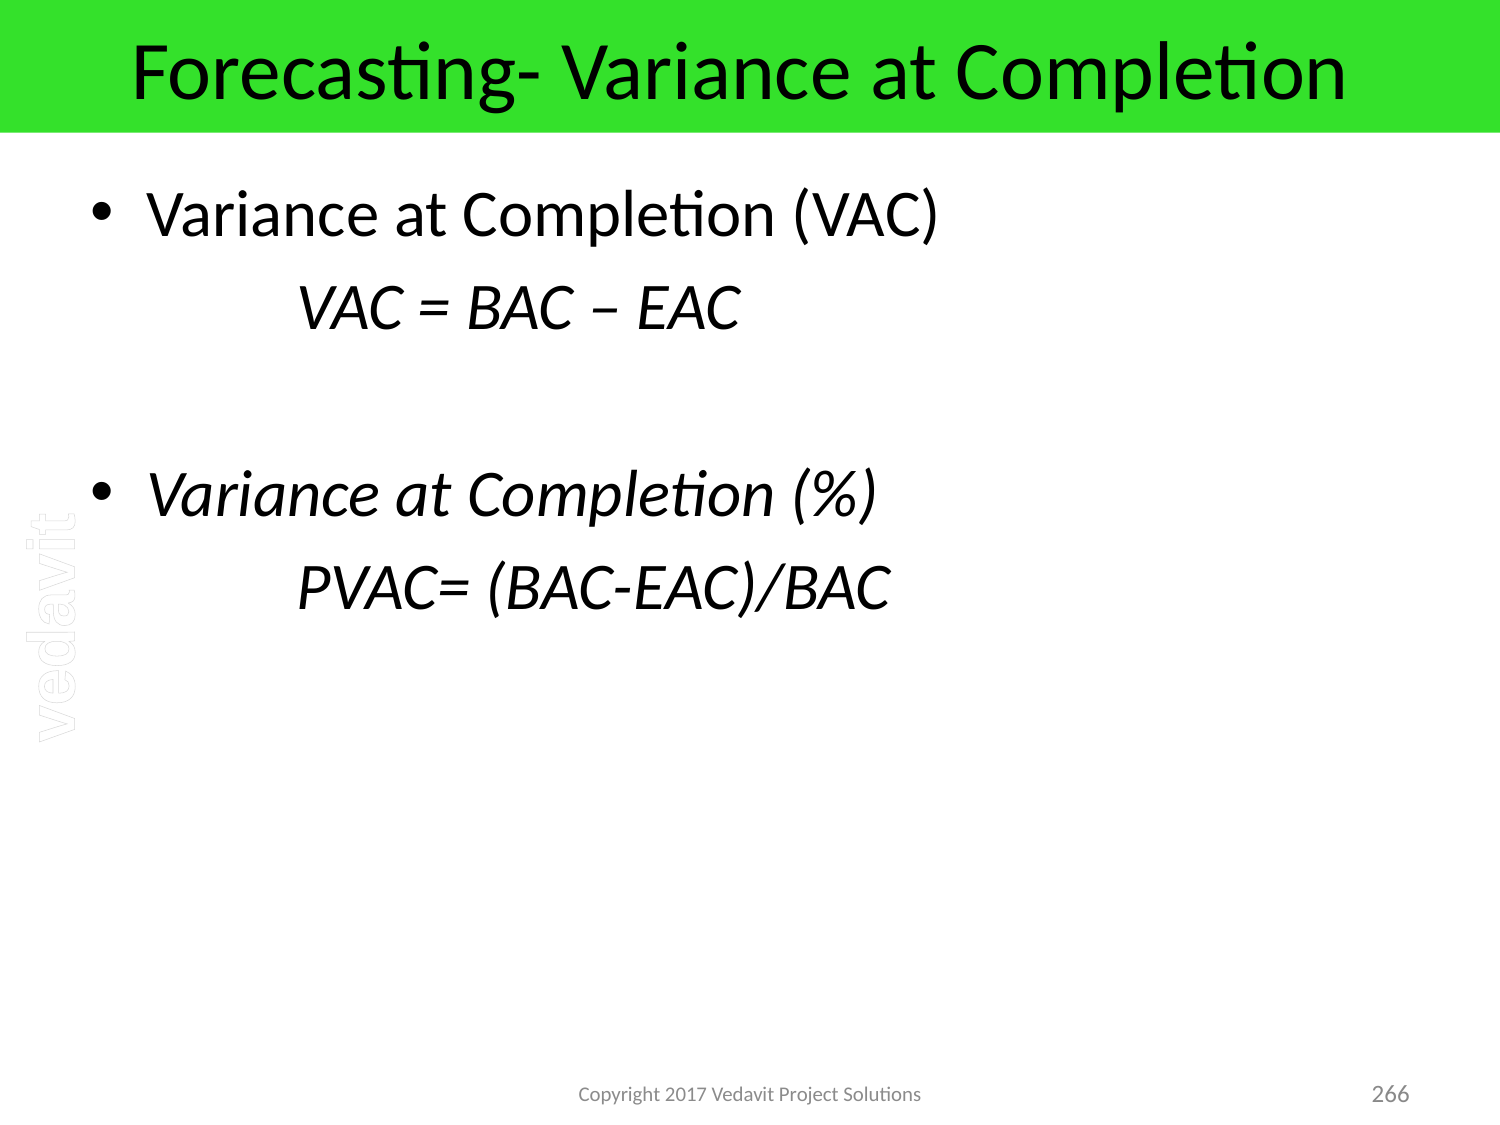

# Forecasting- Variance at Completion
Variance at Completion (VAC)
		VAC = BAC – EAC

Variance at Completion (%)
		PVAC= (BAC-EAC)/BAC
Copyright 2017 Vedavit Project Solutions
266